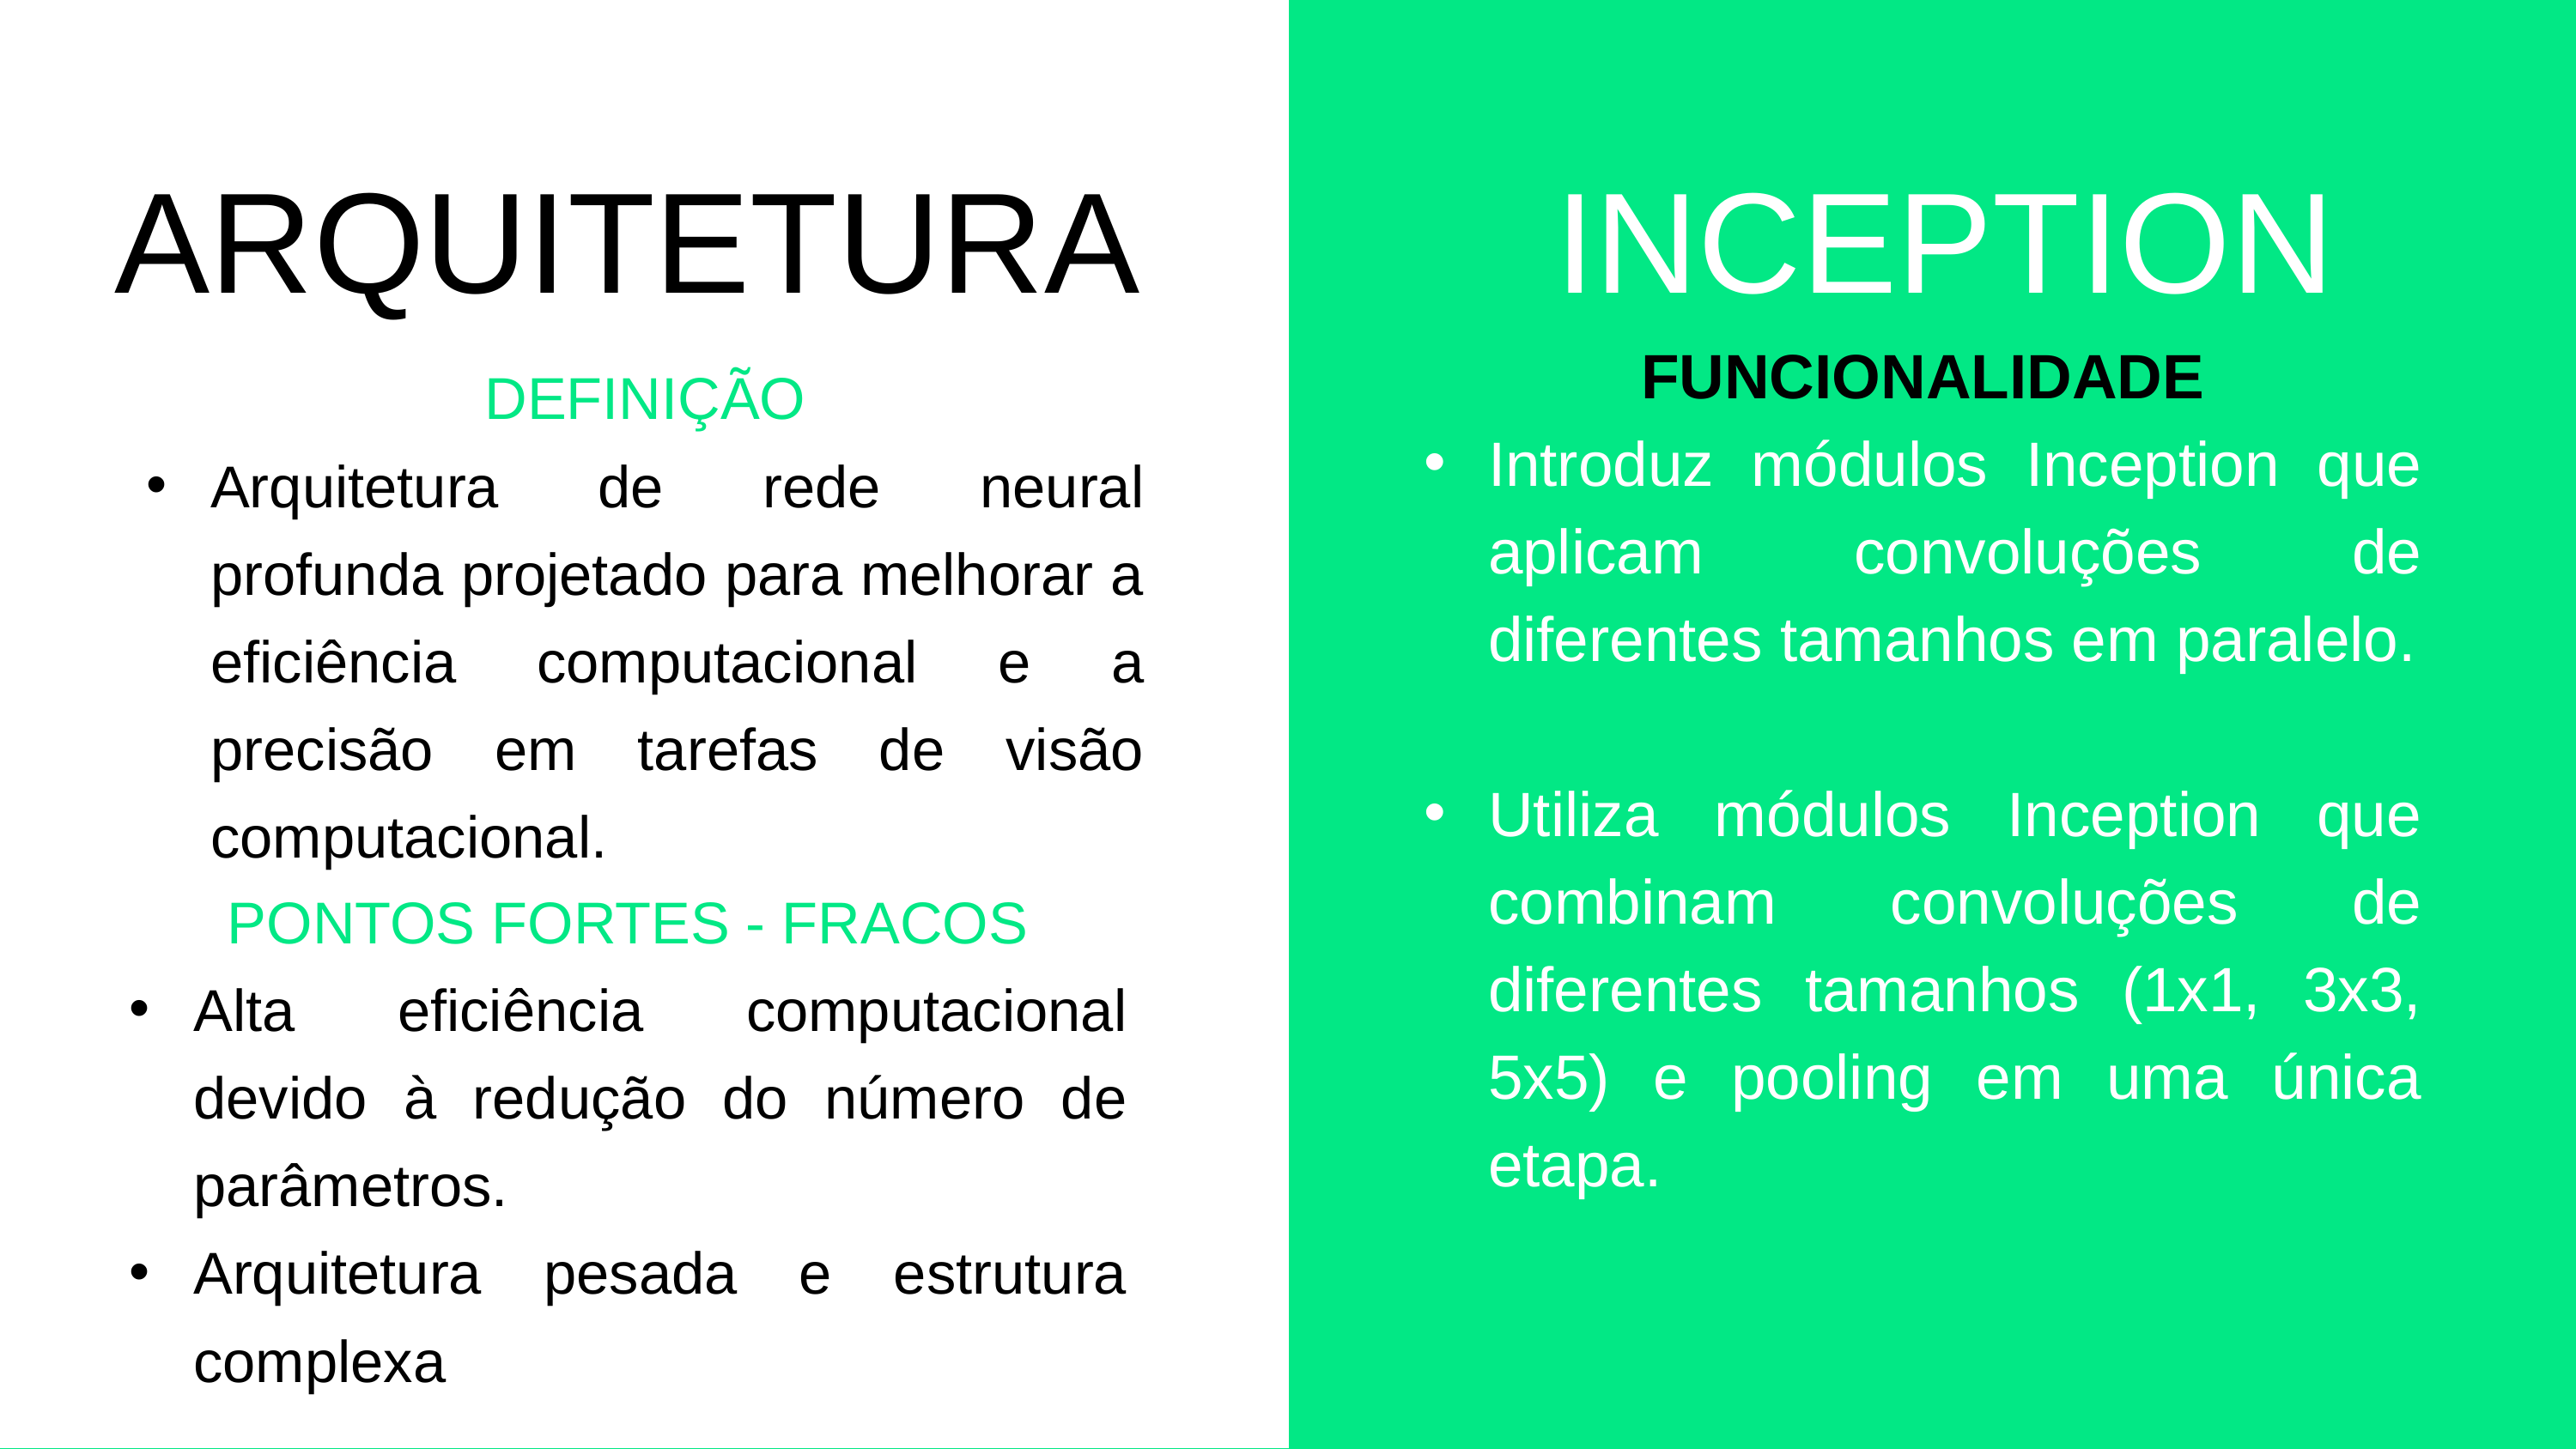

ARQUITETURA
INCEPTION
FUNCIONALIDADE
Introduz módulos Inception que aplicam convoluções de diferentes tamanhos em paralelo.

Utiliza módulos Inception que combinam convoluções de diferentes tamanhos (1x1, 3x3, 5x5) e pooling em uma única etapa.
DEFINIÇÃO
Arquitetura de rede neural profunda projetado para melhorar a eficiência computacional e a precisão em tarefas de visão computacional.

PONTOS FORTES - FRACOS
Alta eficiência computacional devido à redução do número de parâmetros.
Arquitetura pesada e estrutura complexa